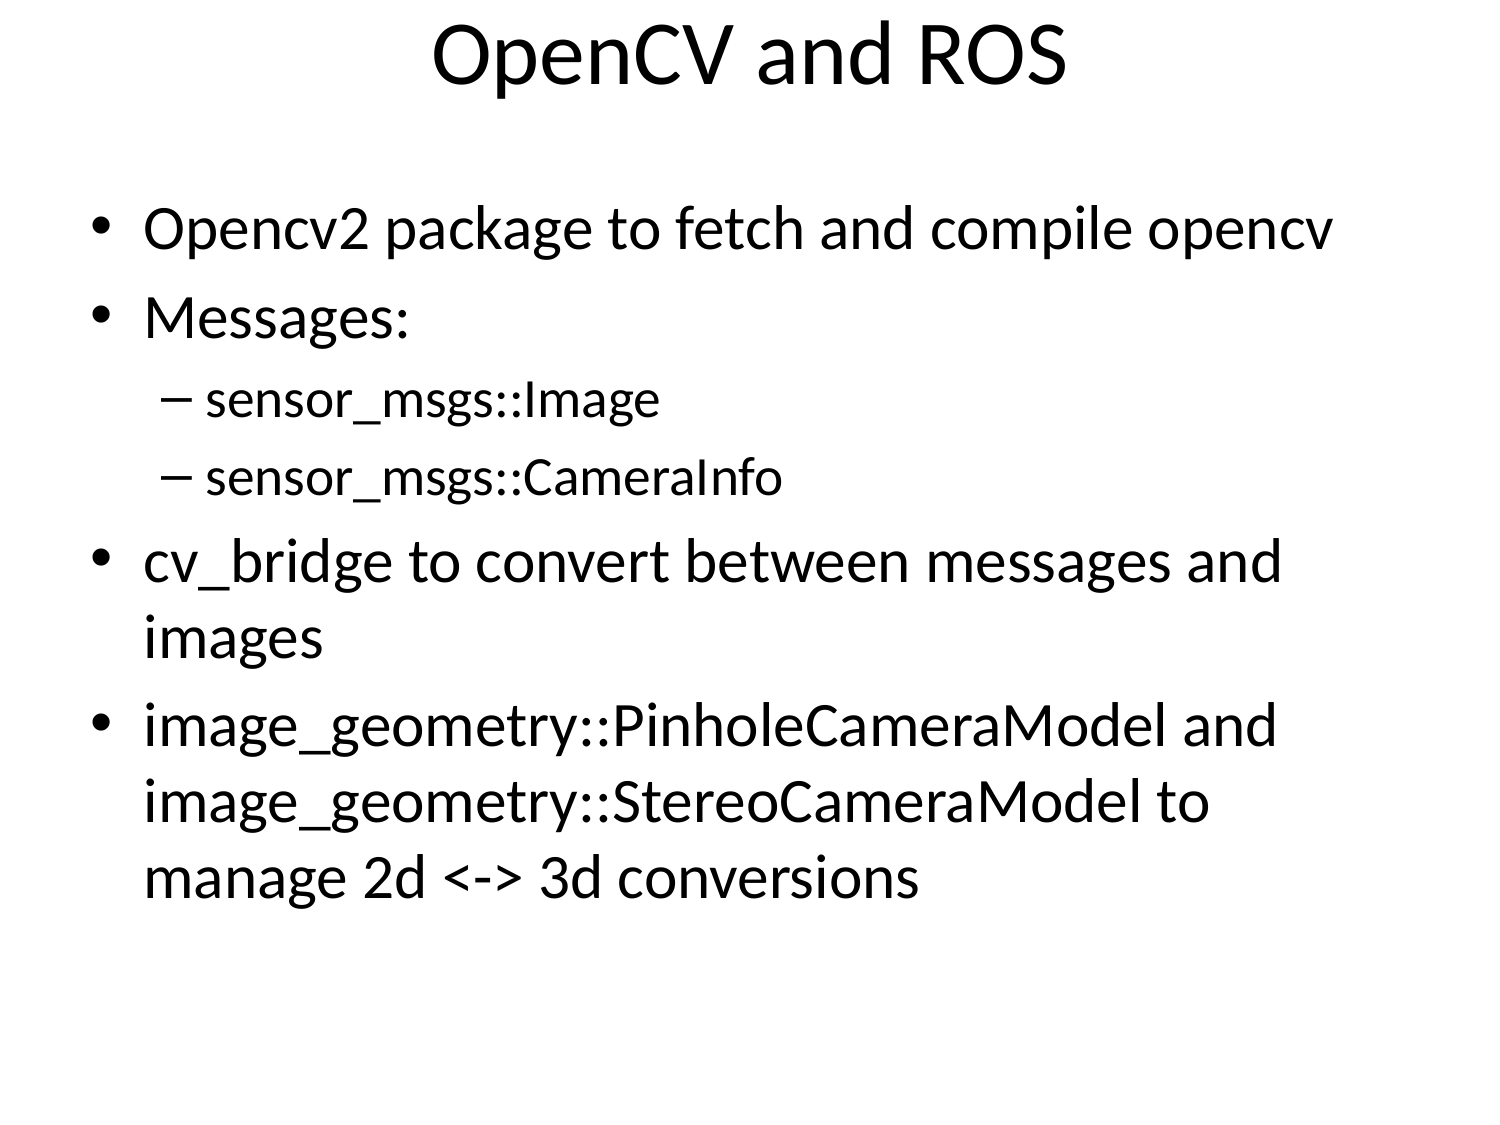

# OpenCV and ROS
Opencv2 package to fetch and compile opencv
Messages:
sensor_msgs::Image
sensor_msgs::CameraInfo
cv_bridge to convert between messages and images
image_geometry::PinholeCameraModel and image_geometry::StereoCameraModel to manage 2d <-> 3d conversions